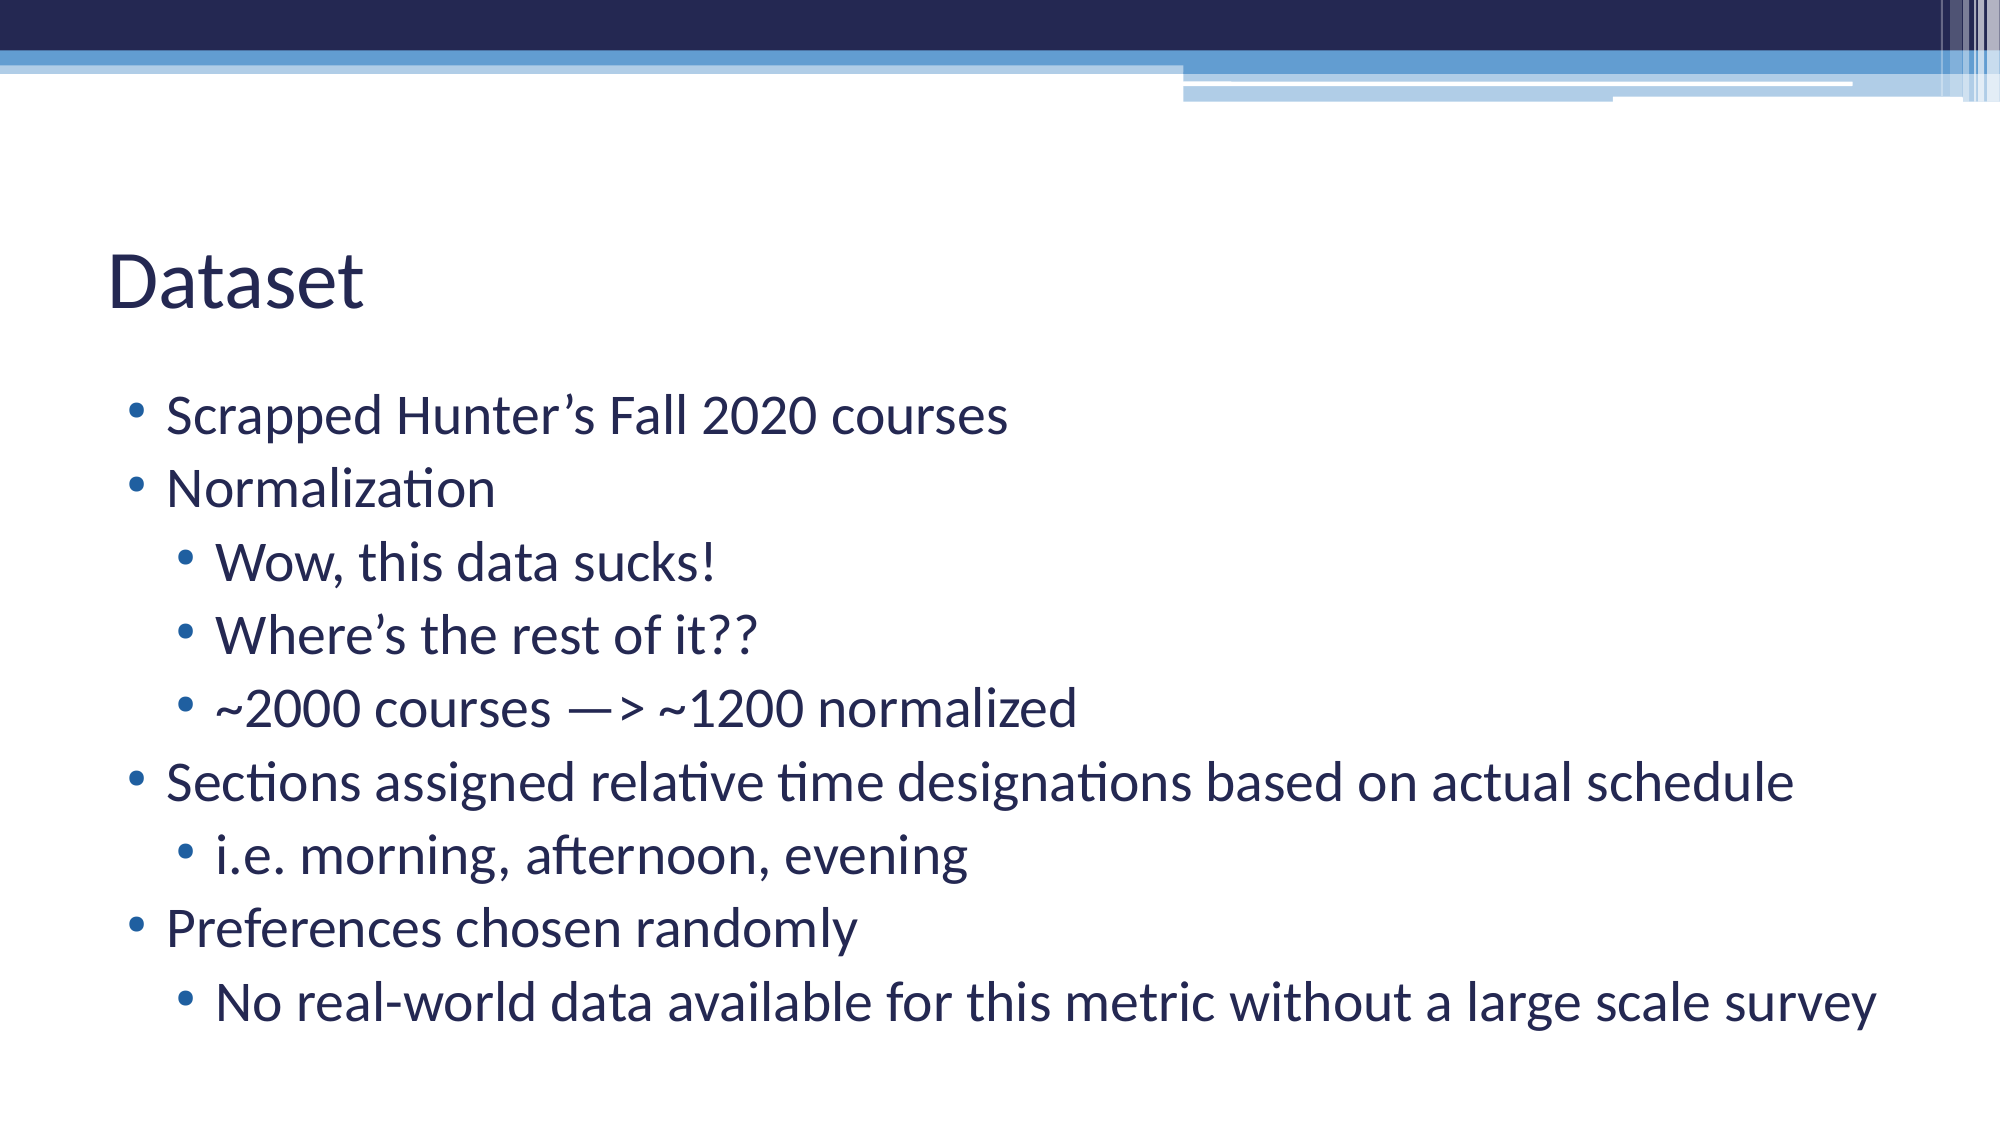

# Dataset
Scrapped Hunter’s Fall 2020 courses
Normalization
Wow, this data sucks!
Where’s the rest of it??
~2000 courses —> ~1200 normalized
Sections assigned relative time designations based on actual schedule
i.e. morning, afternoon, evening
Preferences chosen randomly
No real-world data available for this metric without a large scale survey